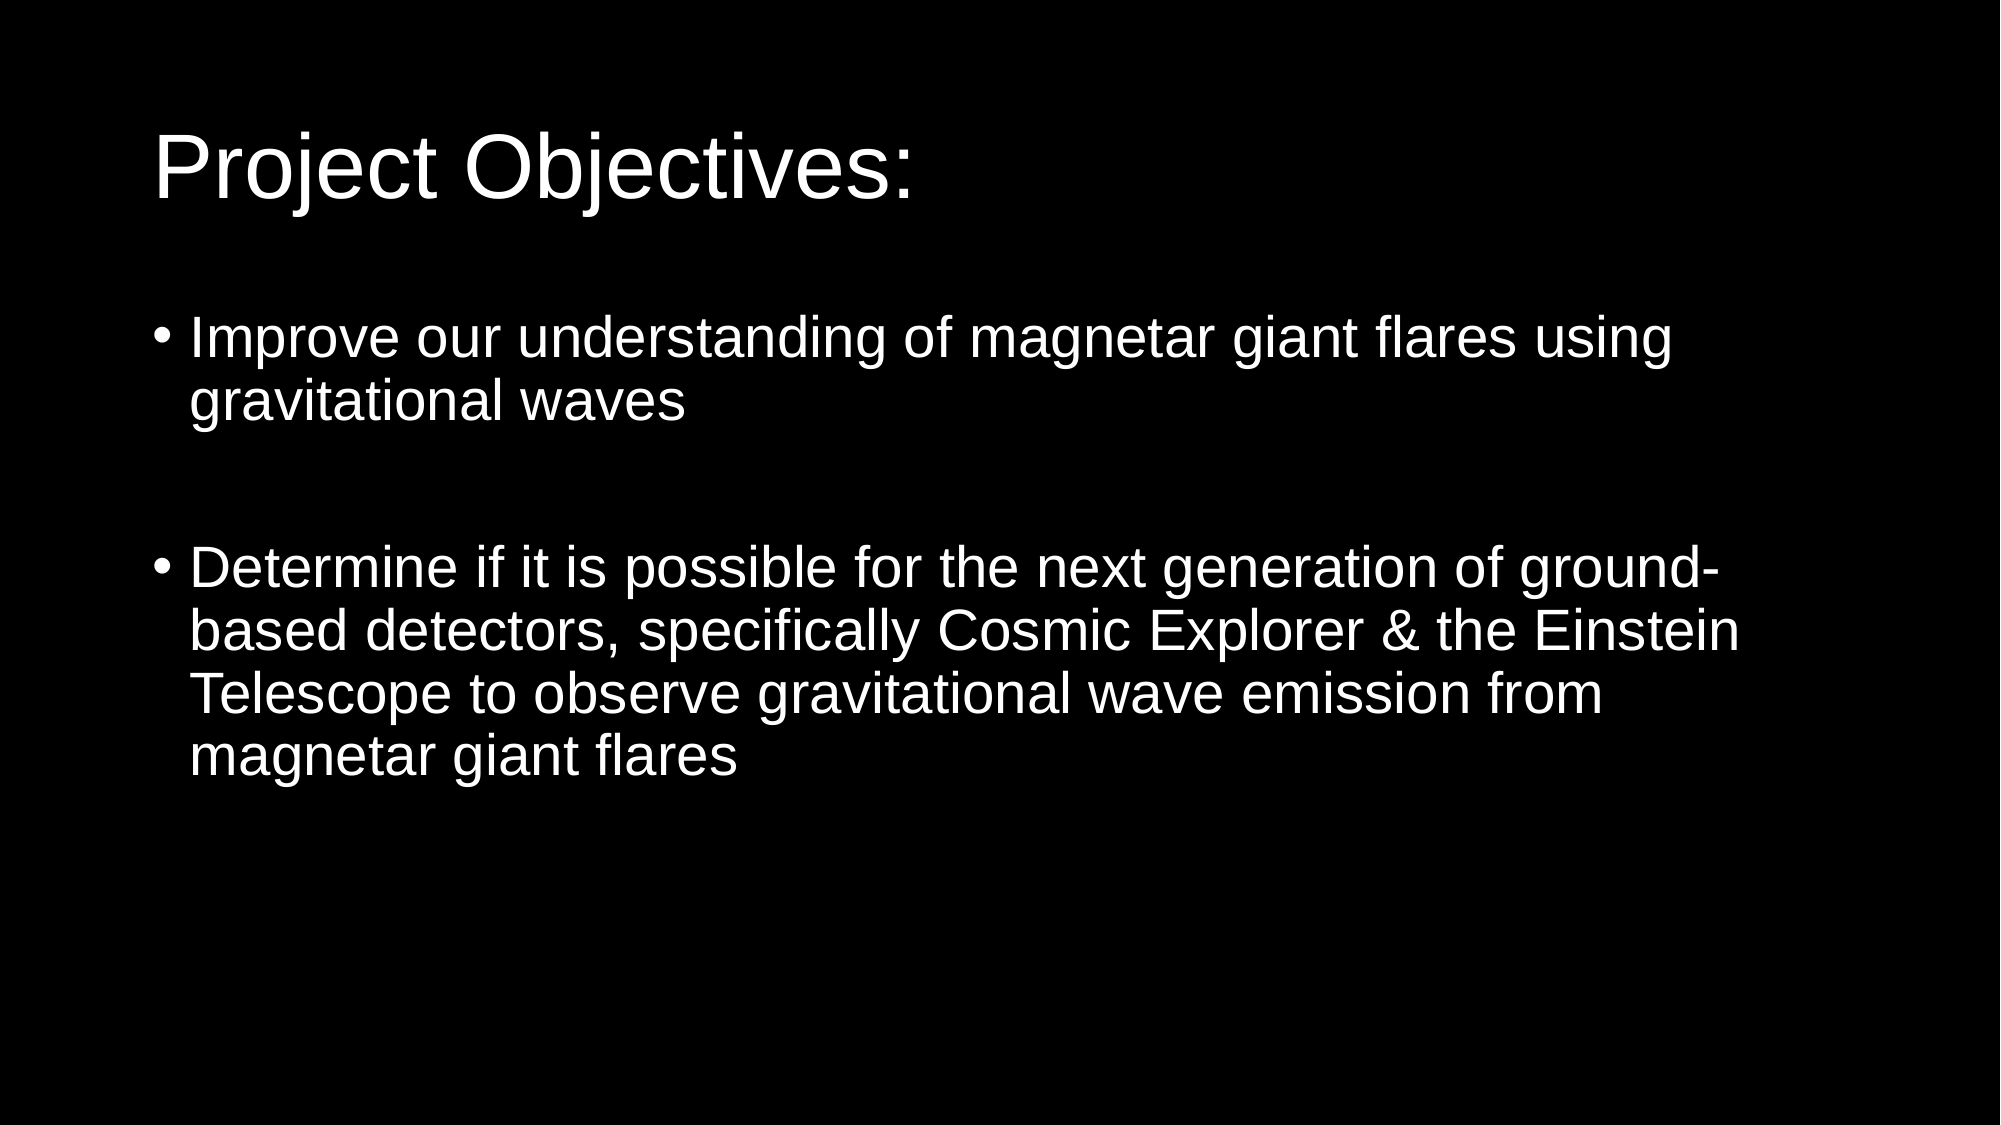

# Project Objectives:
Improve our understanding of magnetar giant flares using gravitational waves

Determine if it is possible for the next generation of ground-based detectors, specifically Cosmic Explorer & the Einstein Telescope to observe gravitational wave emission from magnetar giant flares